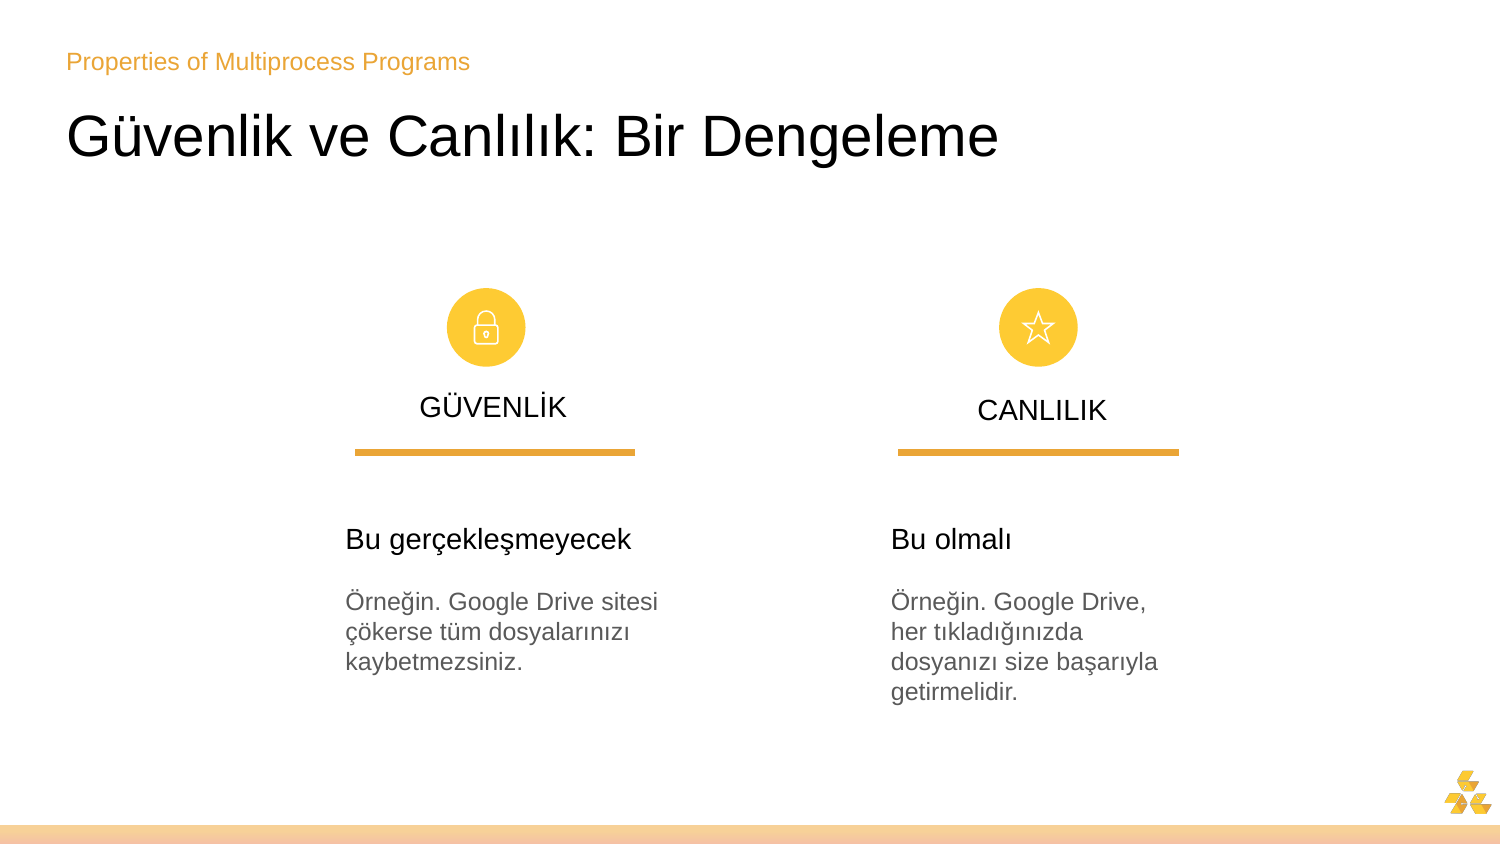

# Properties of Multiprocess Programs
Güvenlik ve Canlılık: Bir Dengeleme

GÜVENLİK
CANLILIK
Bu gerçekleşmeyecek

Örneğin. Google Drive sitesi çökerse tüm dosyalarınızı kaybetmezsiniz.

Bu olmalı

Örneğin. Google Drive, her tıkladığınızda dosyanızı size başarıyla getirmelidir.